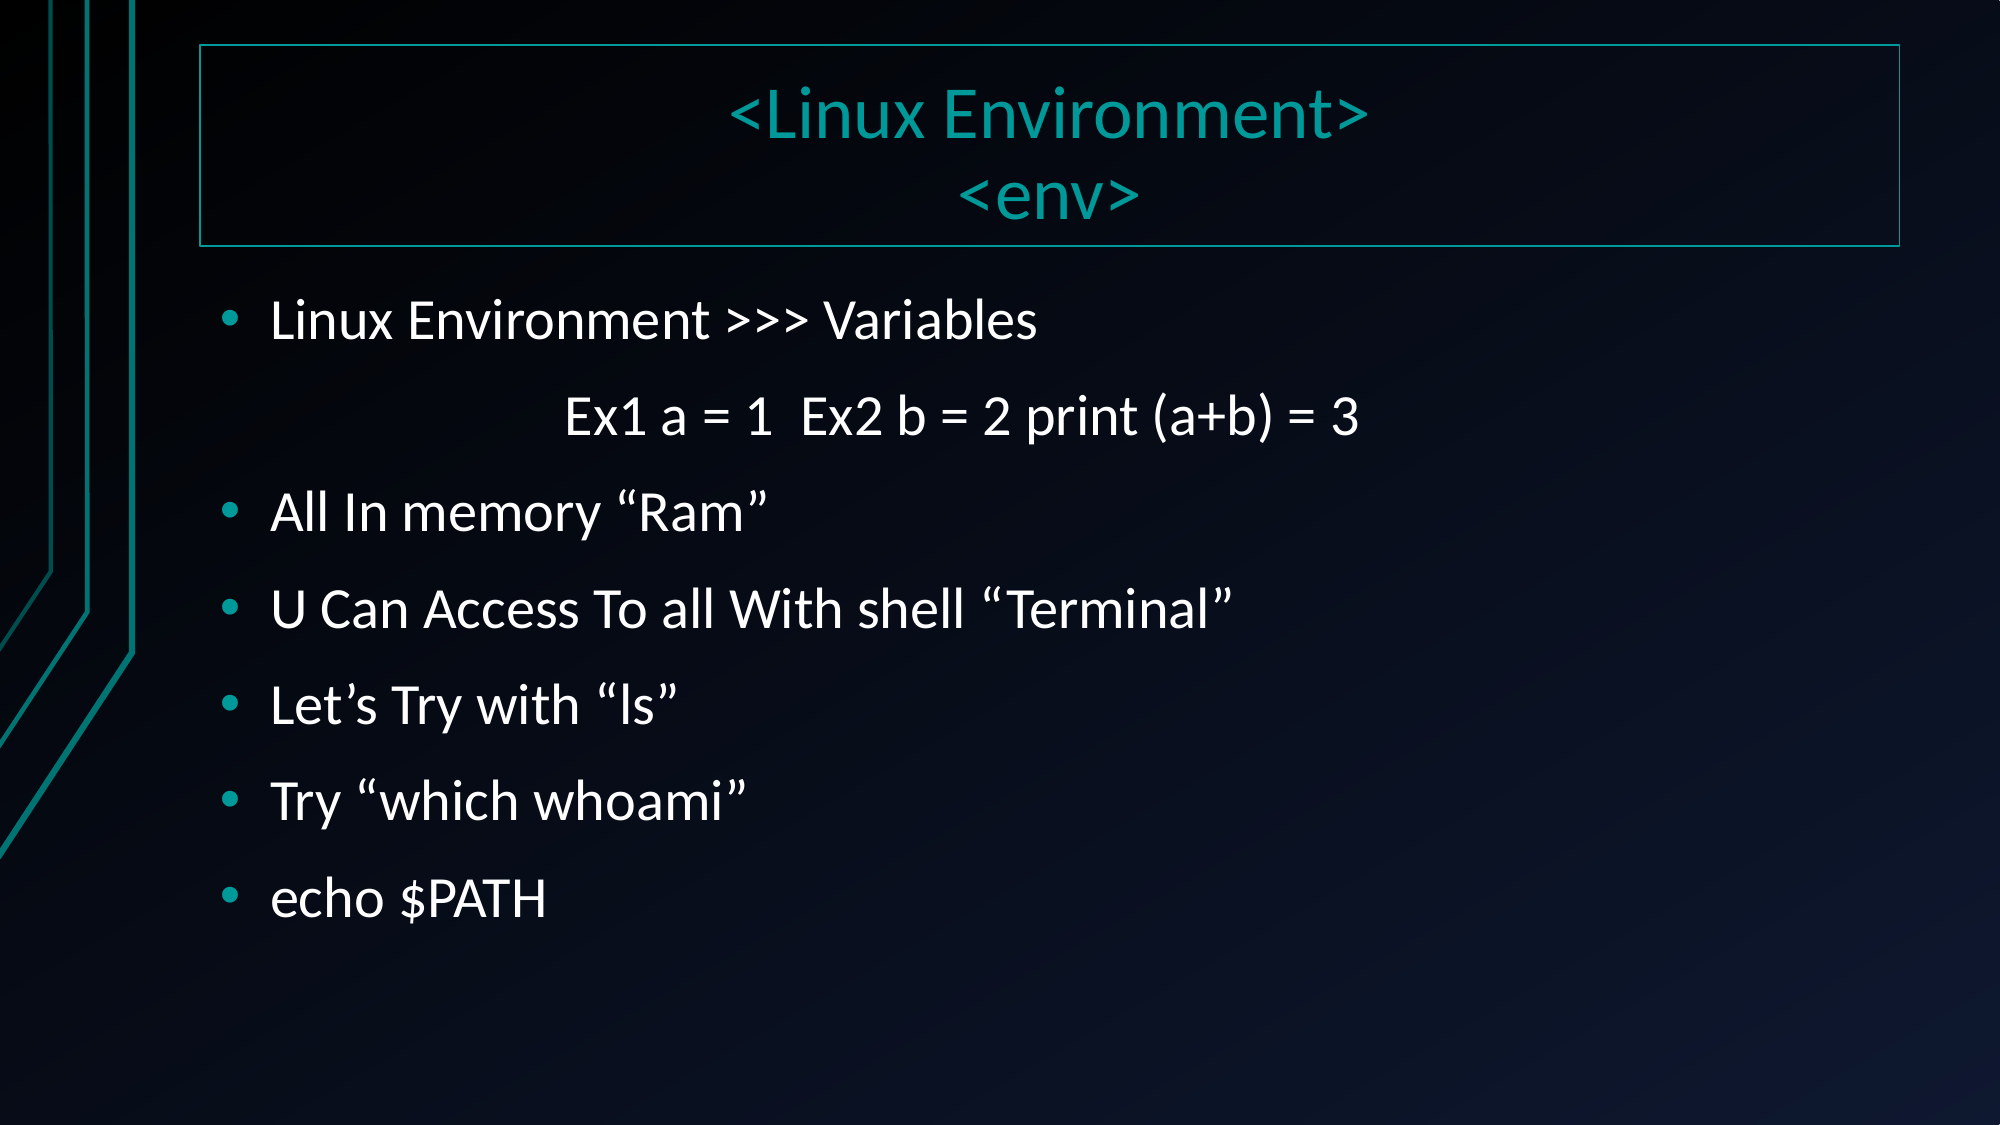

# <Linux Environment> <env>
Linux Environment >>> Variables
                          Ex1 a = 1  Ex2 b = 2 print (a+b) = 3
All In memory “Ram”
U Can Access To all With shell “Terminal”
Let’s Try with “ls”
Try “which whoami”
echo $PATH